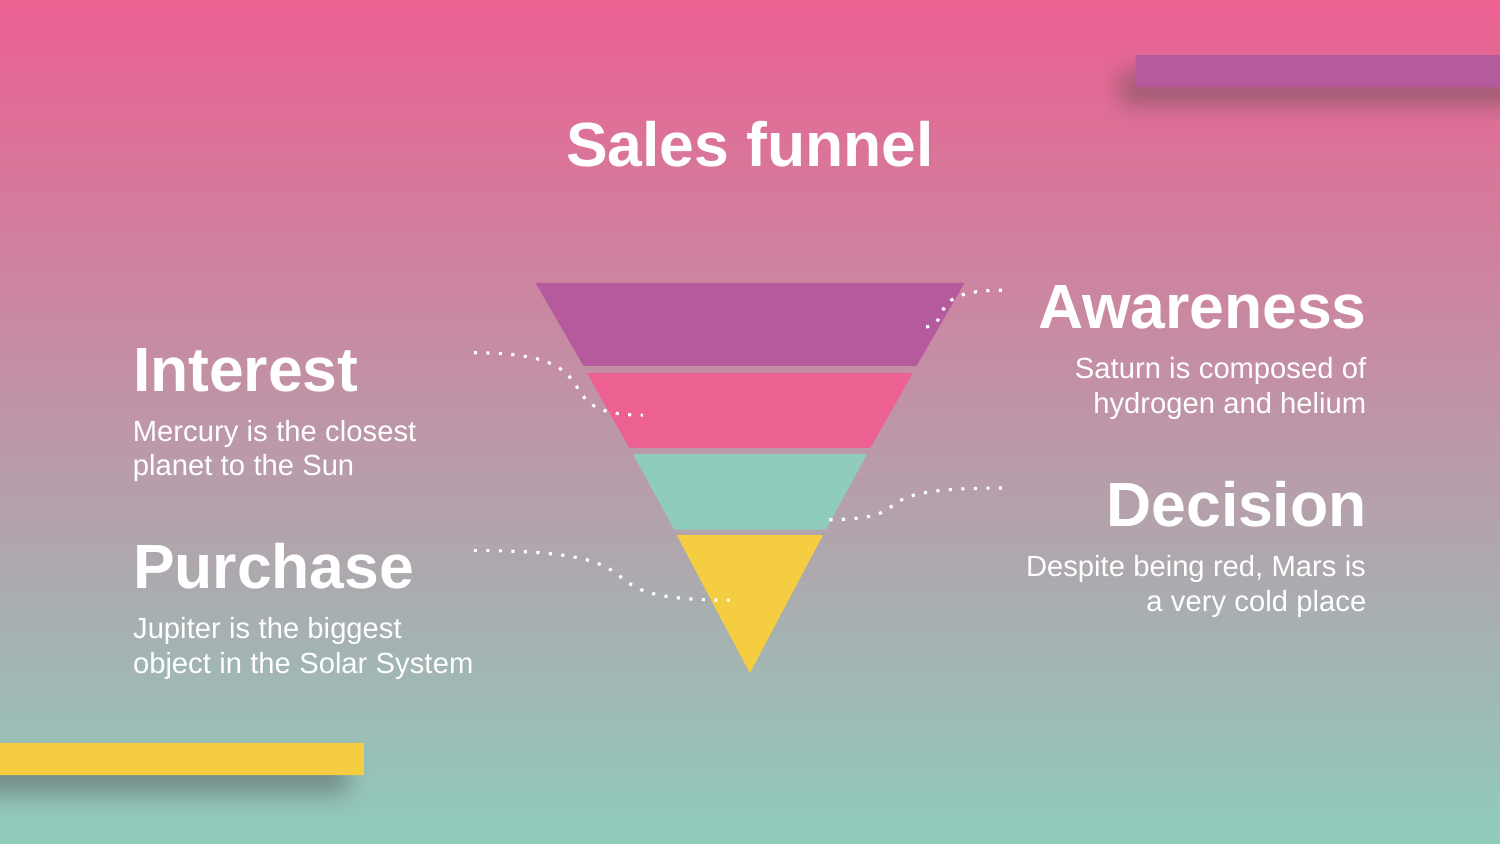

# Sales funnel
Awareness

Interest
Saturn is composed of hydrogen and helium
Mercury is the closest planet to the Sun
Decision
Purchase
Despite being red, Mars is a very cold place
Jupiter is the biggest object in the Solar System